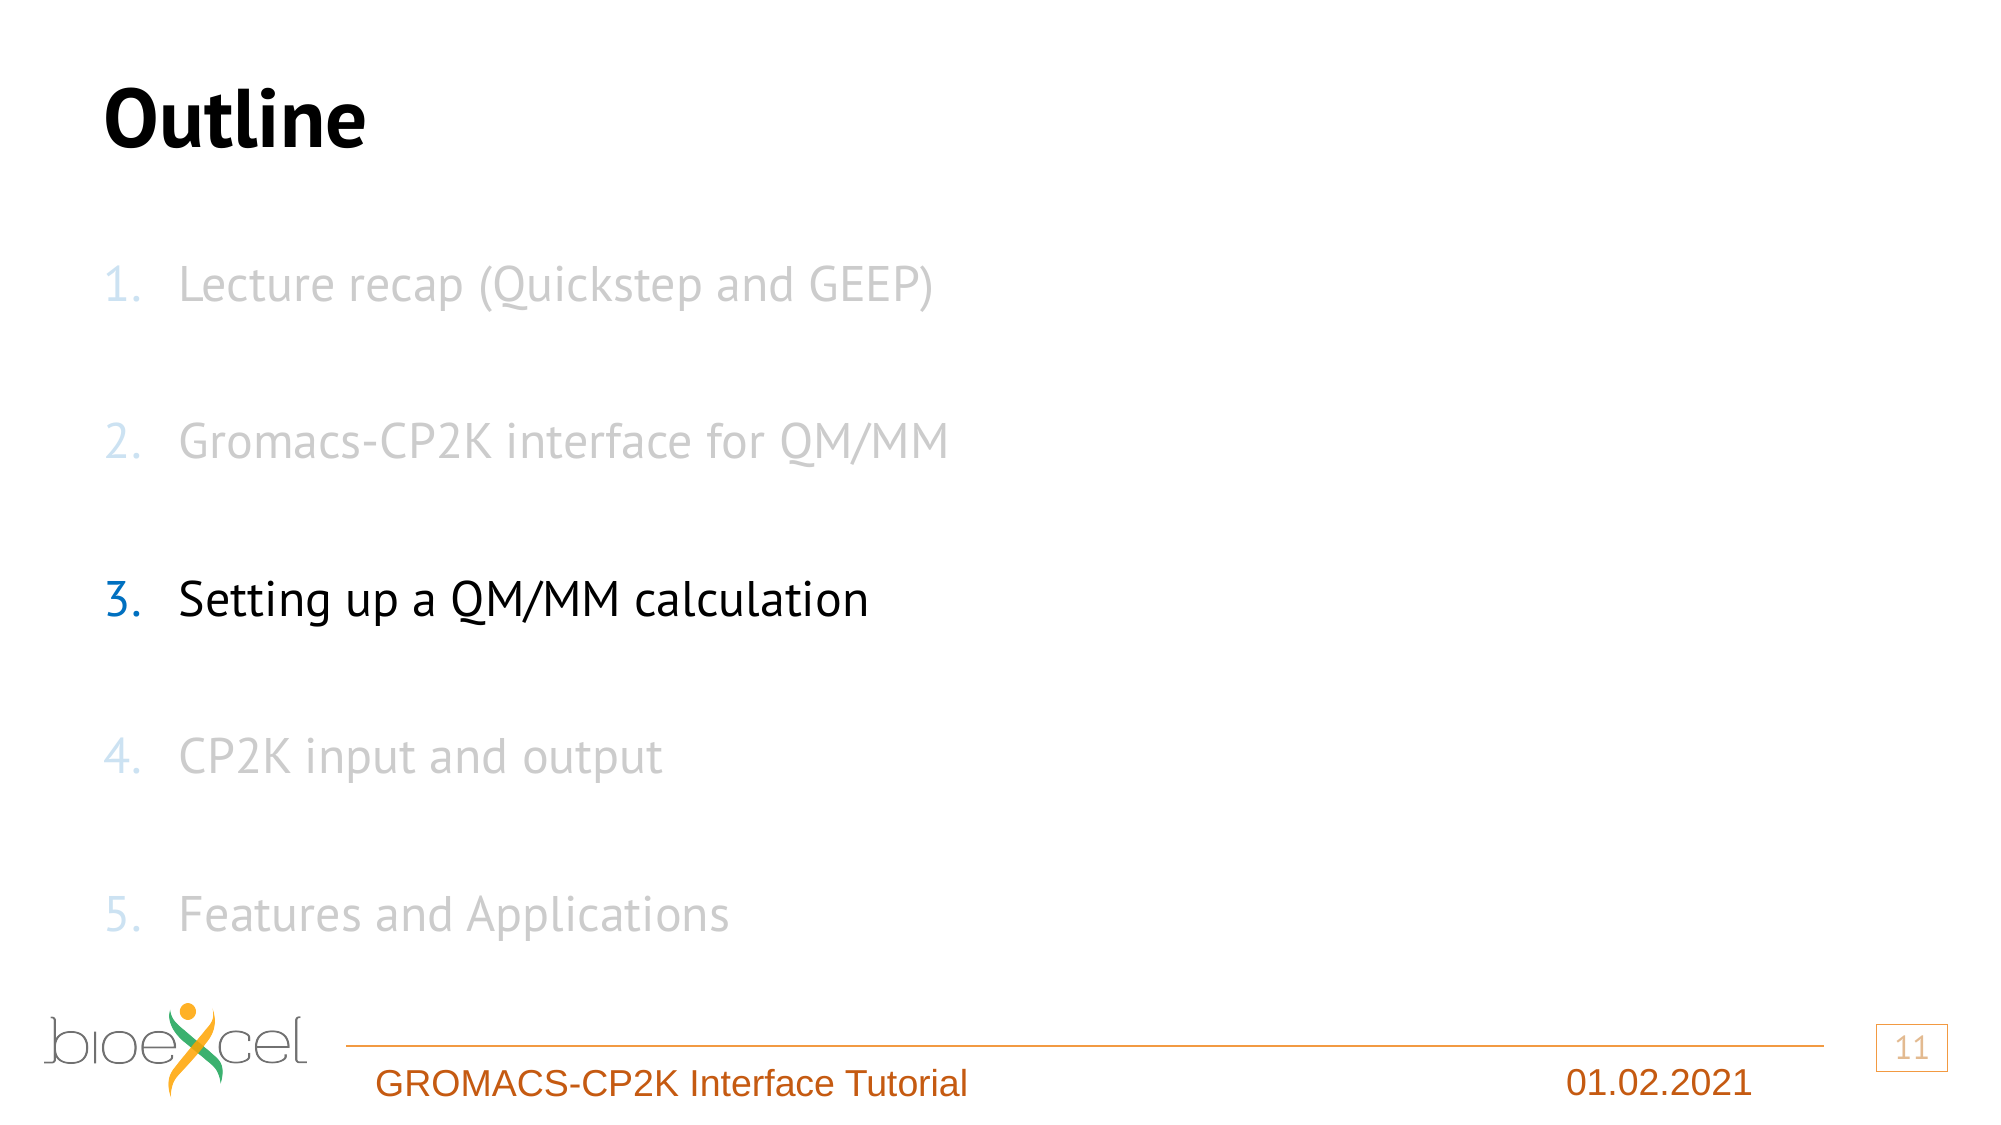

# Outline

Lecture recap (Quickstep and GEEP)

Gromacs-CP2K interface for QM/MM

Setting up a QM/MM calculation

CP2K input and output

Features and Applications

11